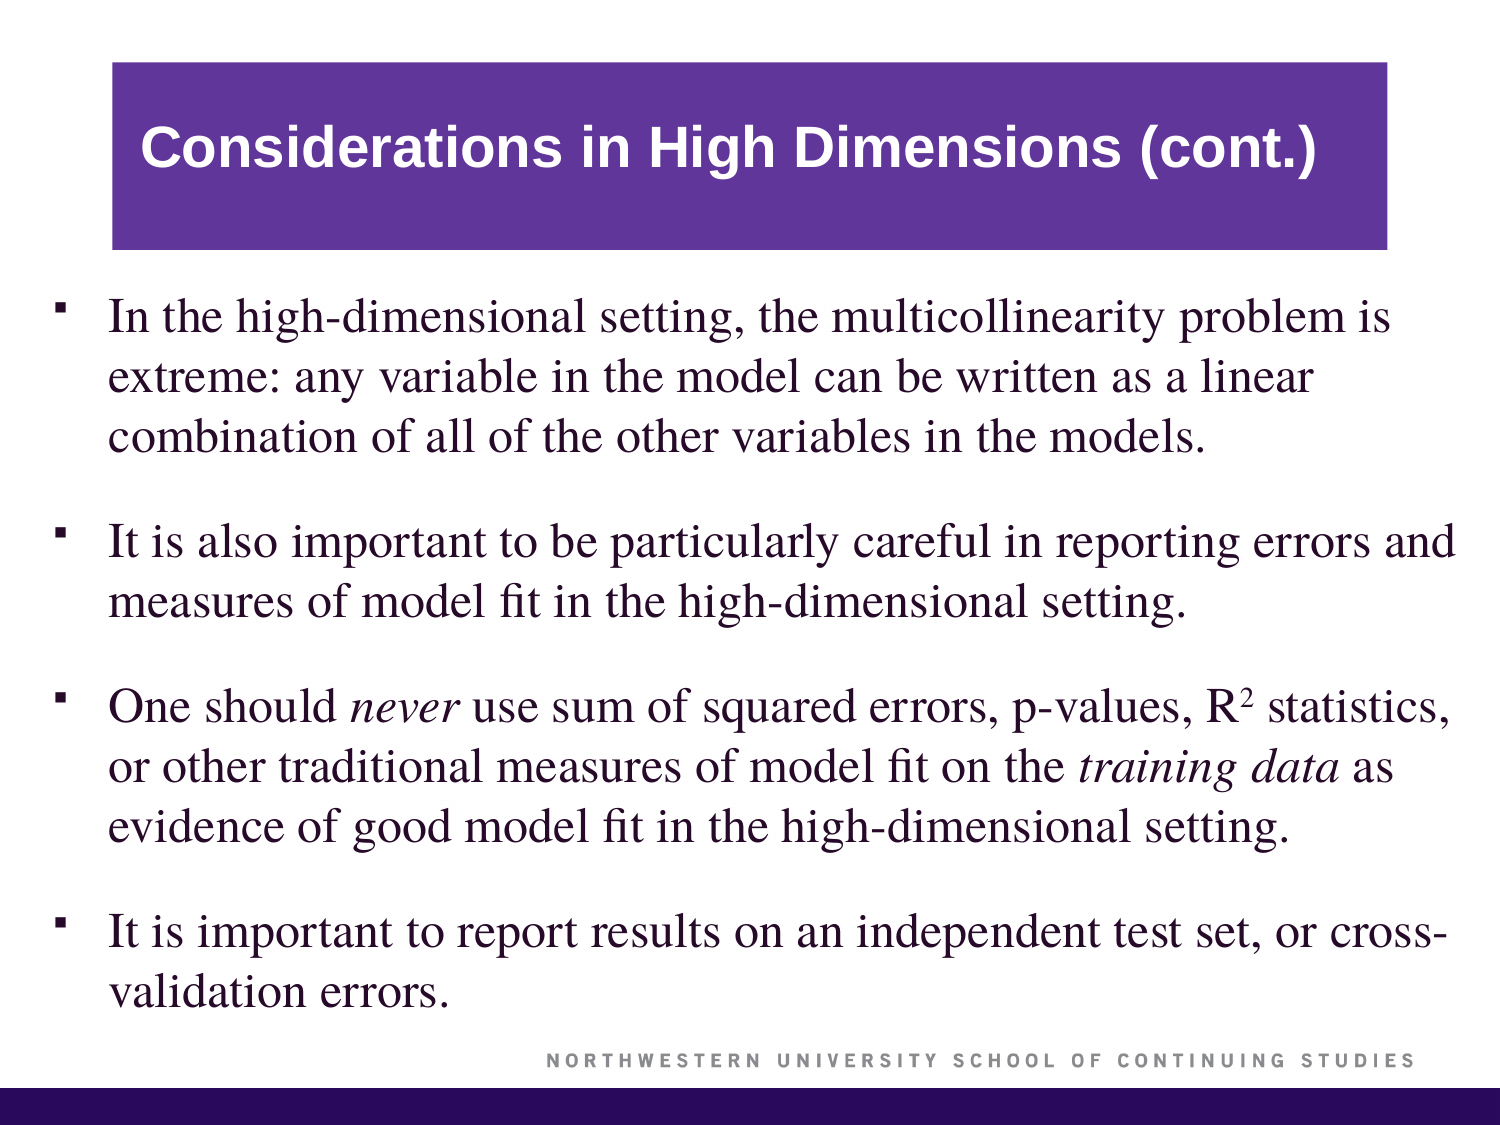

# Considerations in High Dimensions (cont.)
In the high-dimensional setting, the multicollinearity problem is extreme: any variable in the model can be written as a linear combination of all of the other variables in the models.

It is also important to be particularly careful in reporting errors and measures of model fit in the high-dimensional setting.

One should never use sum of squared errors, p-values, R2 statistics, or other traditional measures of model fit on the training data as evidence of good model fit in the high-dimensional setting.

It is important to report results on an independent test set, or cross-validation errors.